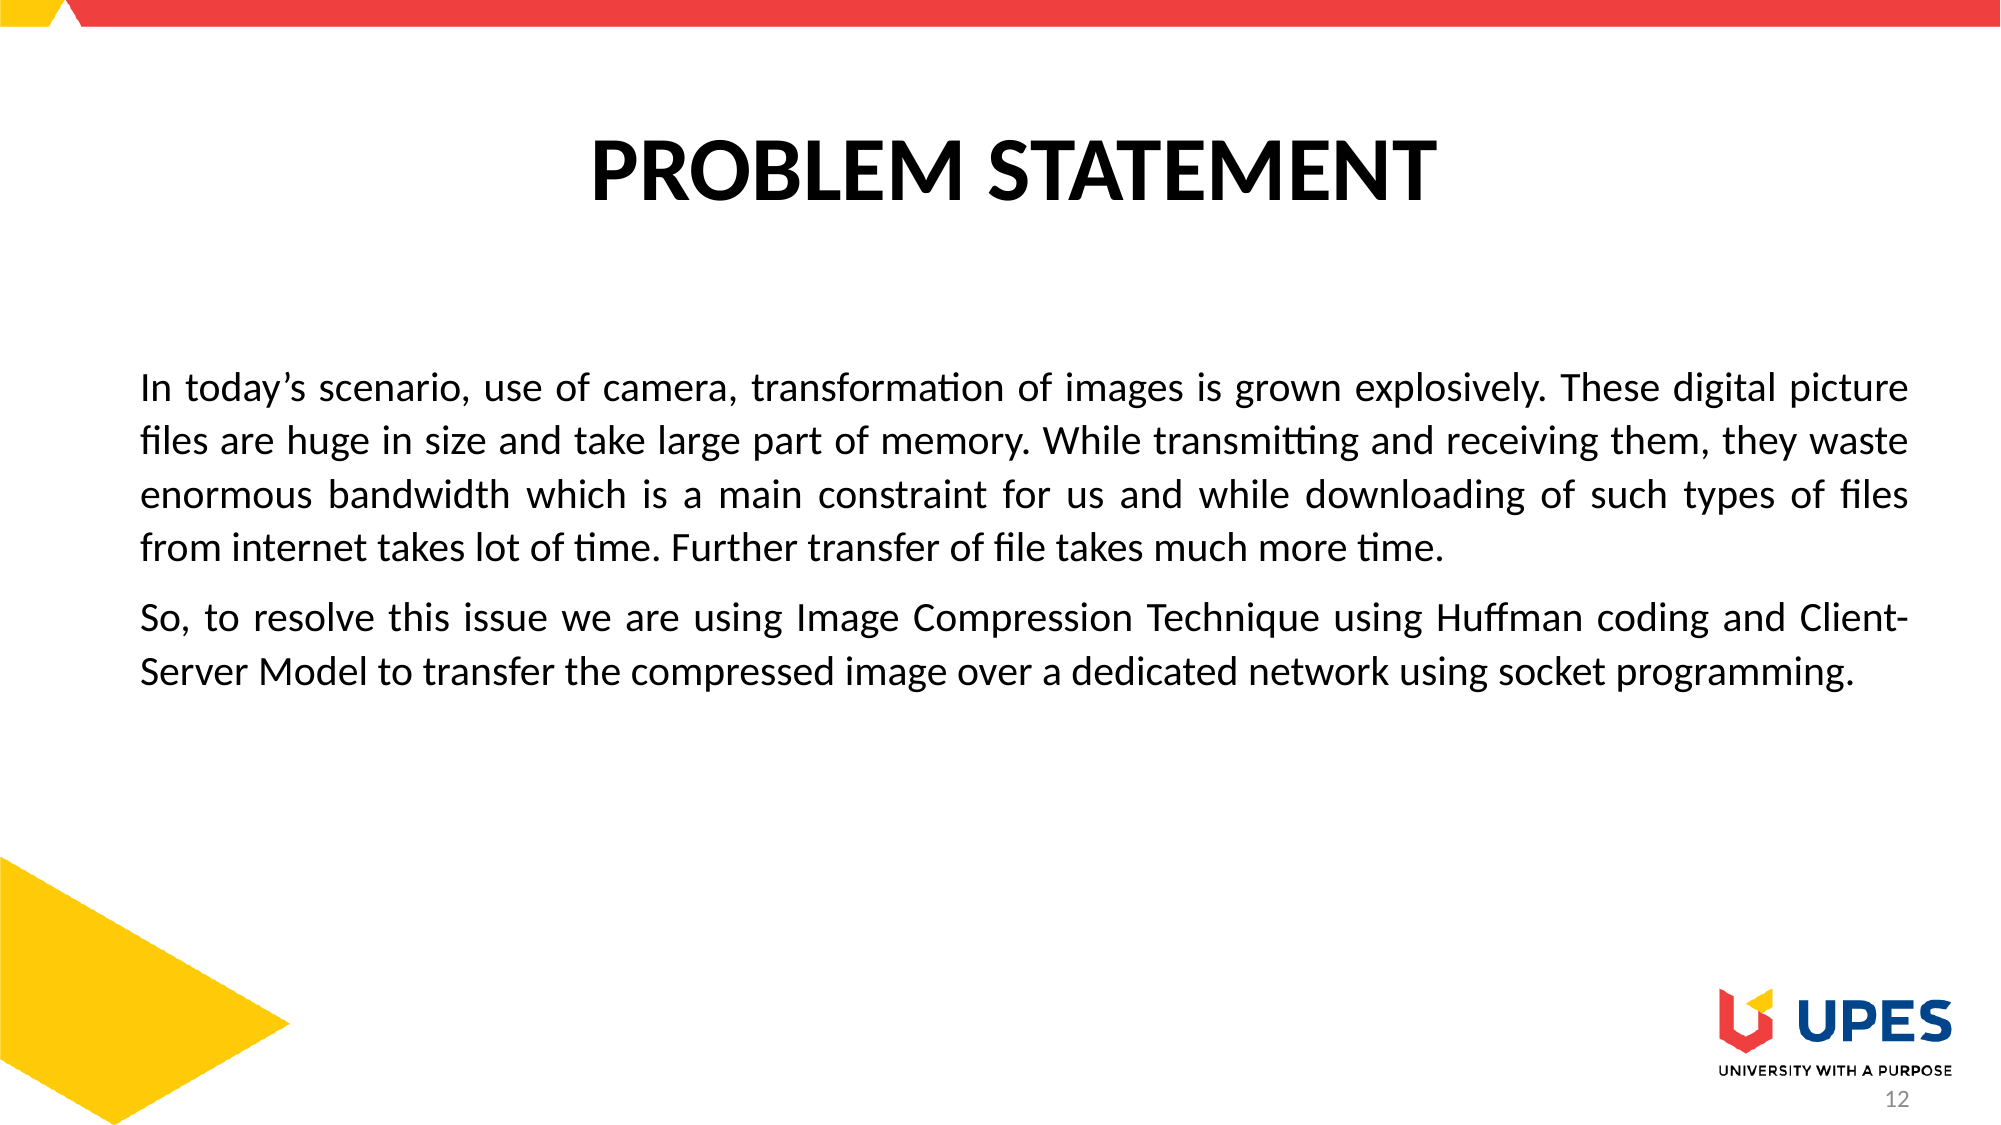

# PROBLEM STATEMENT
In today’s scenario, use of camera, transformation of images is grown explosively. These digital picture files are huge in size and take large part of memory. While transmitting and receiving them, they waste enormous bandwidth which is a main constraint for us and while downloading of such types of files from internet takes lot of time. Further transfer of file takes much more time.
So, to resolve this issue we are using Image Compression Technique using Huffman coding and Client-Server Model to transfer the compressed image over a dedicated network using socket programming.